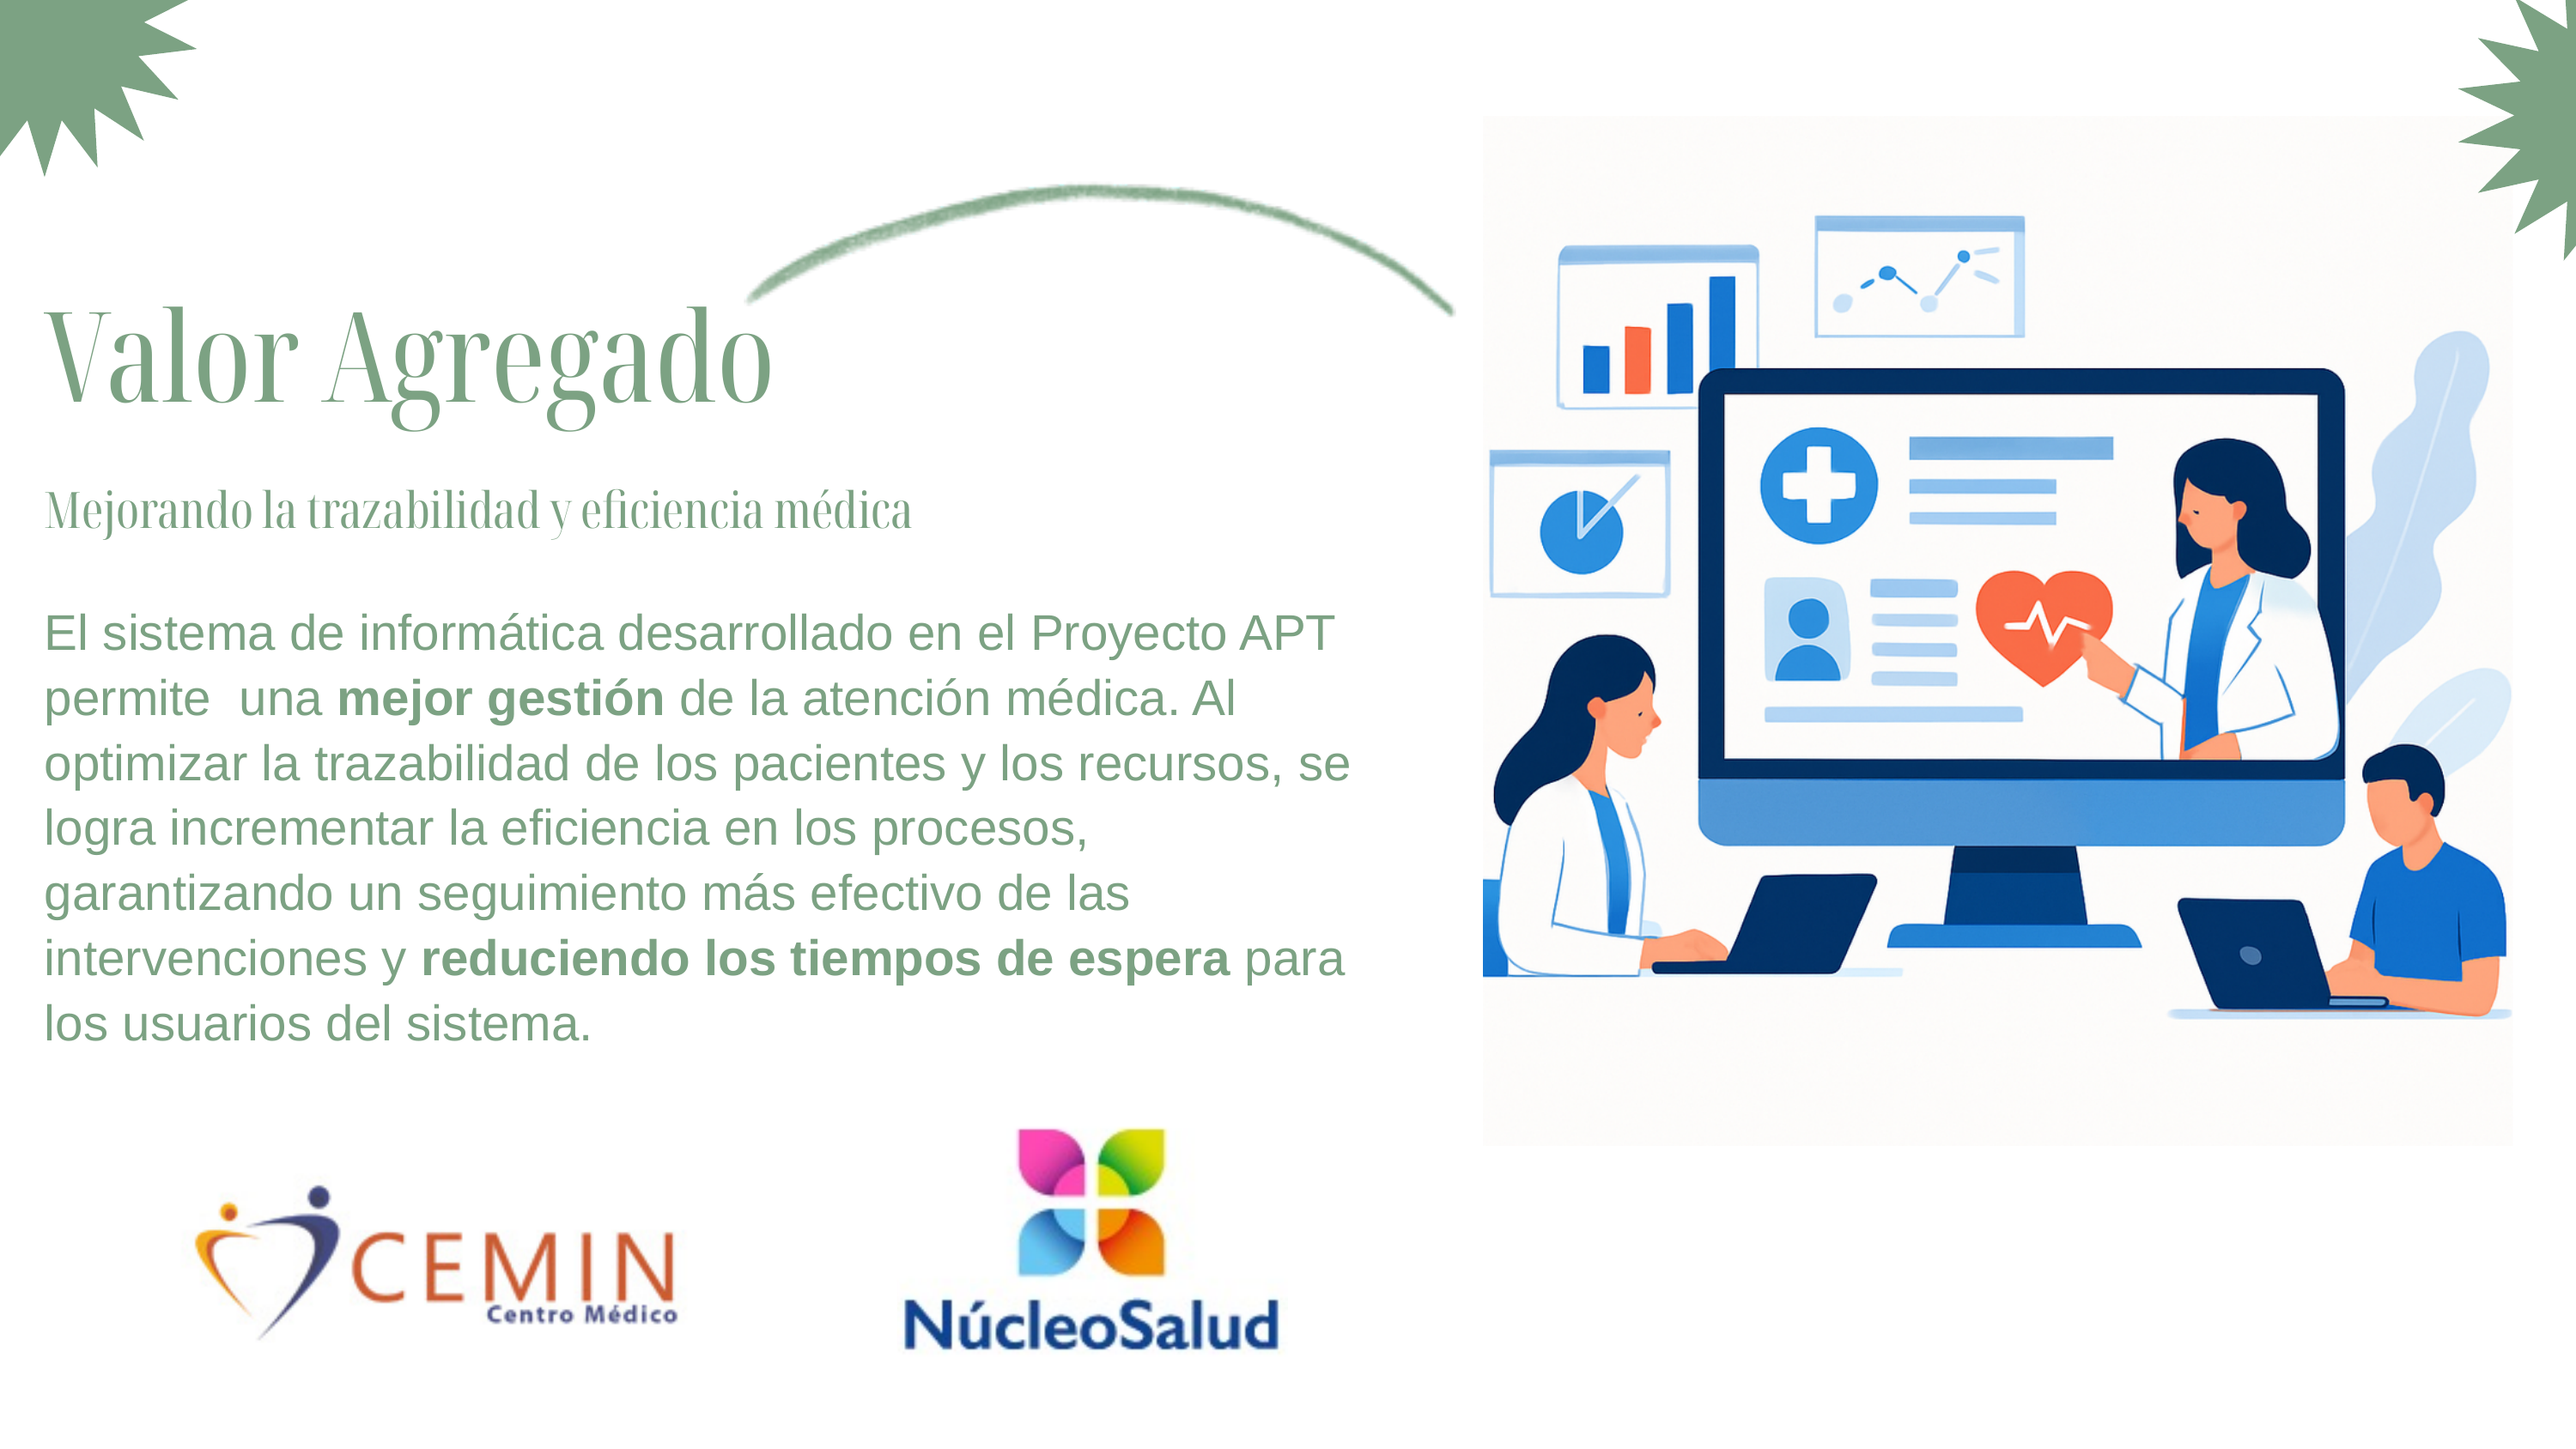

Valor Agregado
Mejorando la trazabilidad y eficiencia médica
El sistema de informática desarrollado en el Proyecto APT permite  una mejor gestión de la atención médica. Al optimizar la trazabilidad de los pacientes y los recursos, se logra incrementar la eficiencia en los procesos, garantizando un seguimiento más efectivo de las intervenciones y reduciendo los tiempos de espera para los usuarios del sistema.